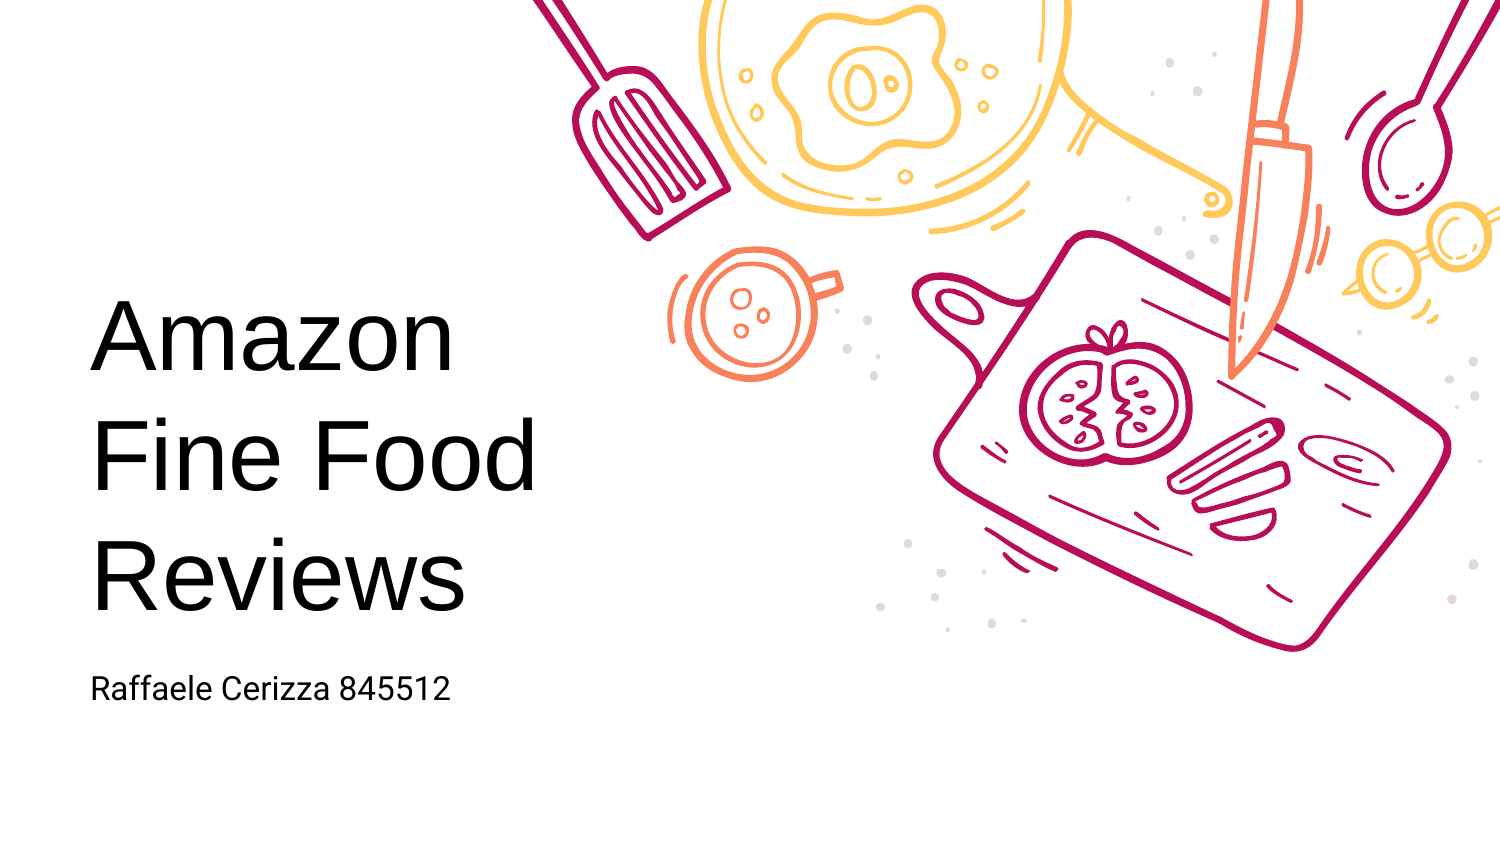

# Amazon
Fine Food Reviews

Raffaele Cerizza 845512